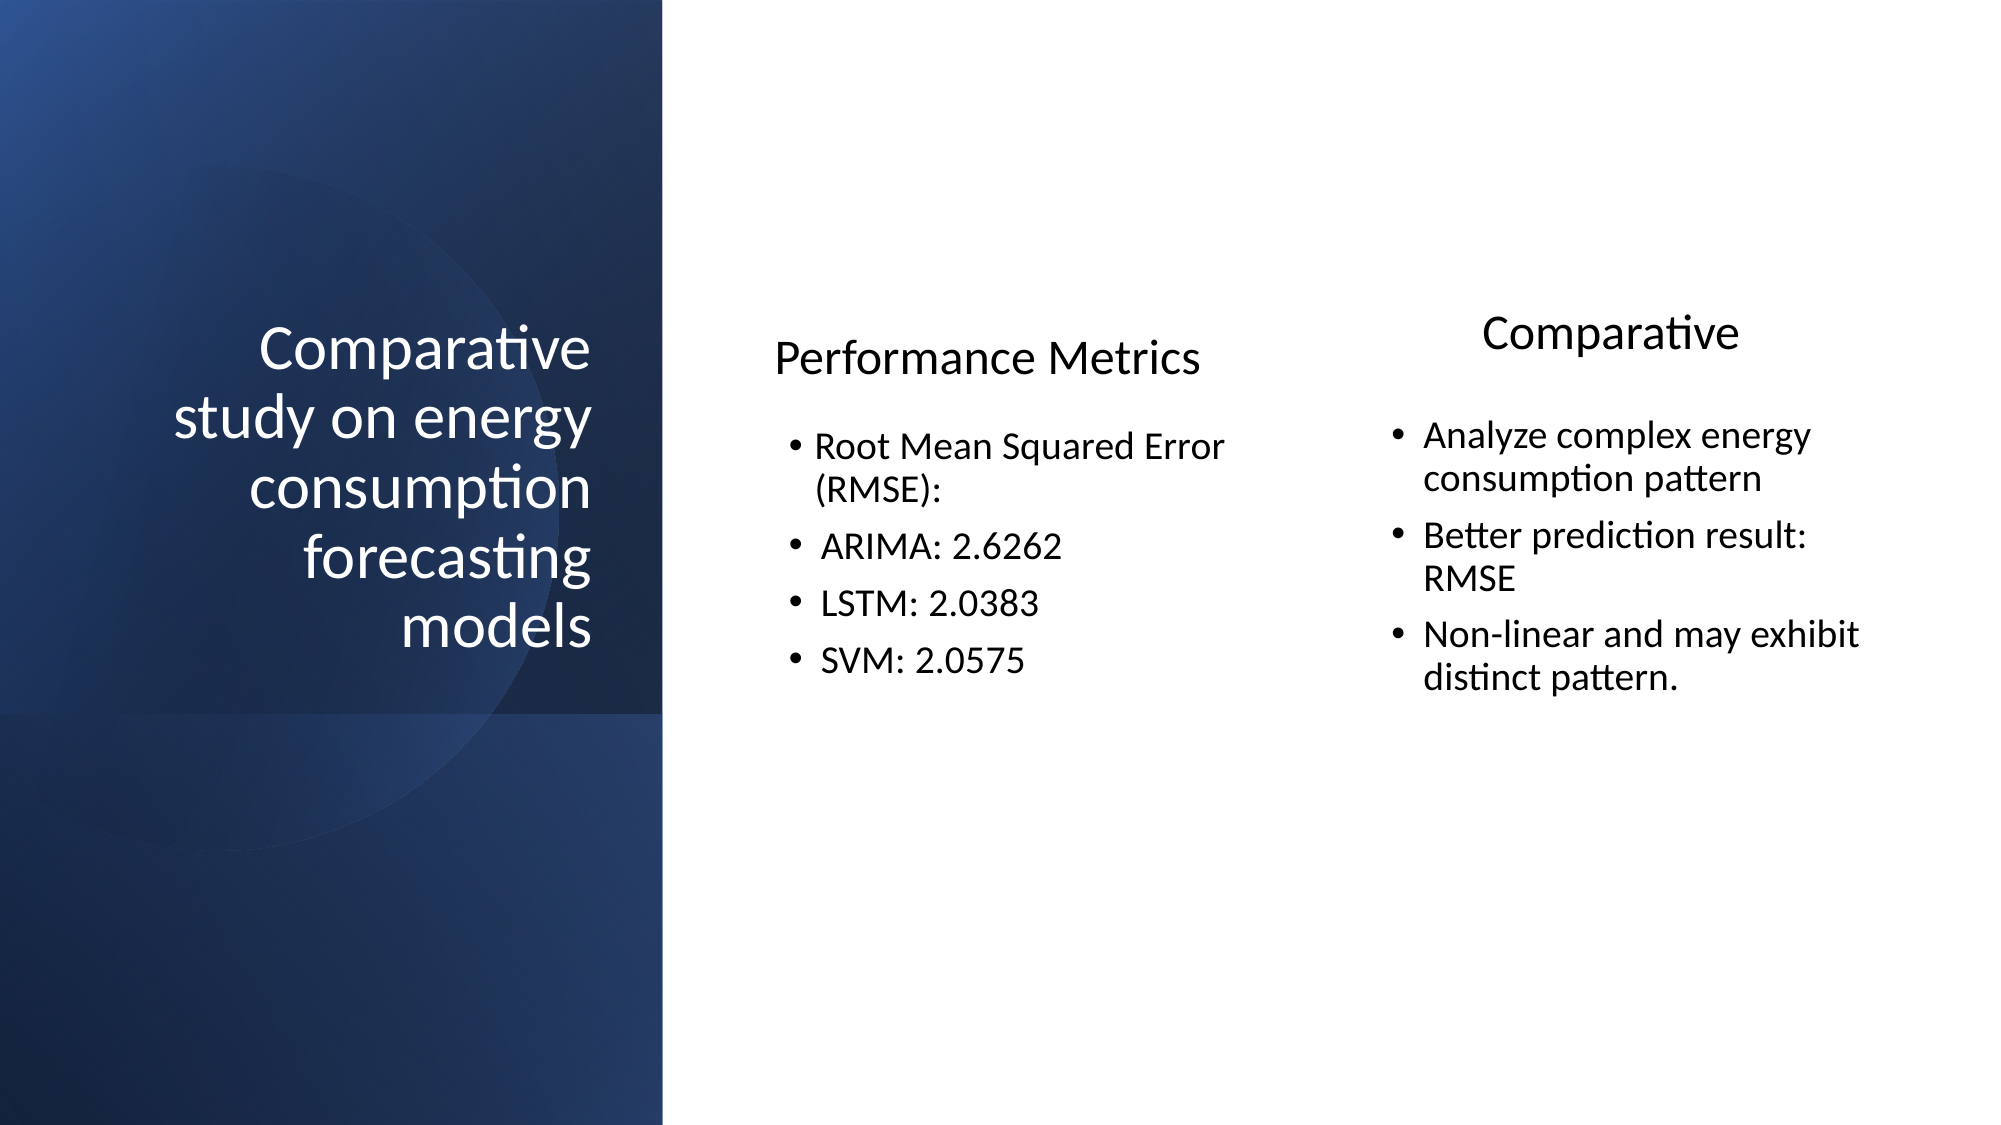

Comparative study on energy consumption forecasting models
Comparative
Performance Metrics
Analyze complex energy consumption pattern
Better prediction result: RMSE
Non-linear and may exhibit distinct pattern.
Root Mean Squared Error (RMSE):
ARIMA: 2.6262
LSTM: 2.0383
SVM: 2.0575